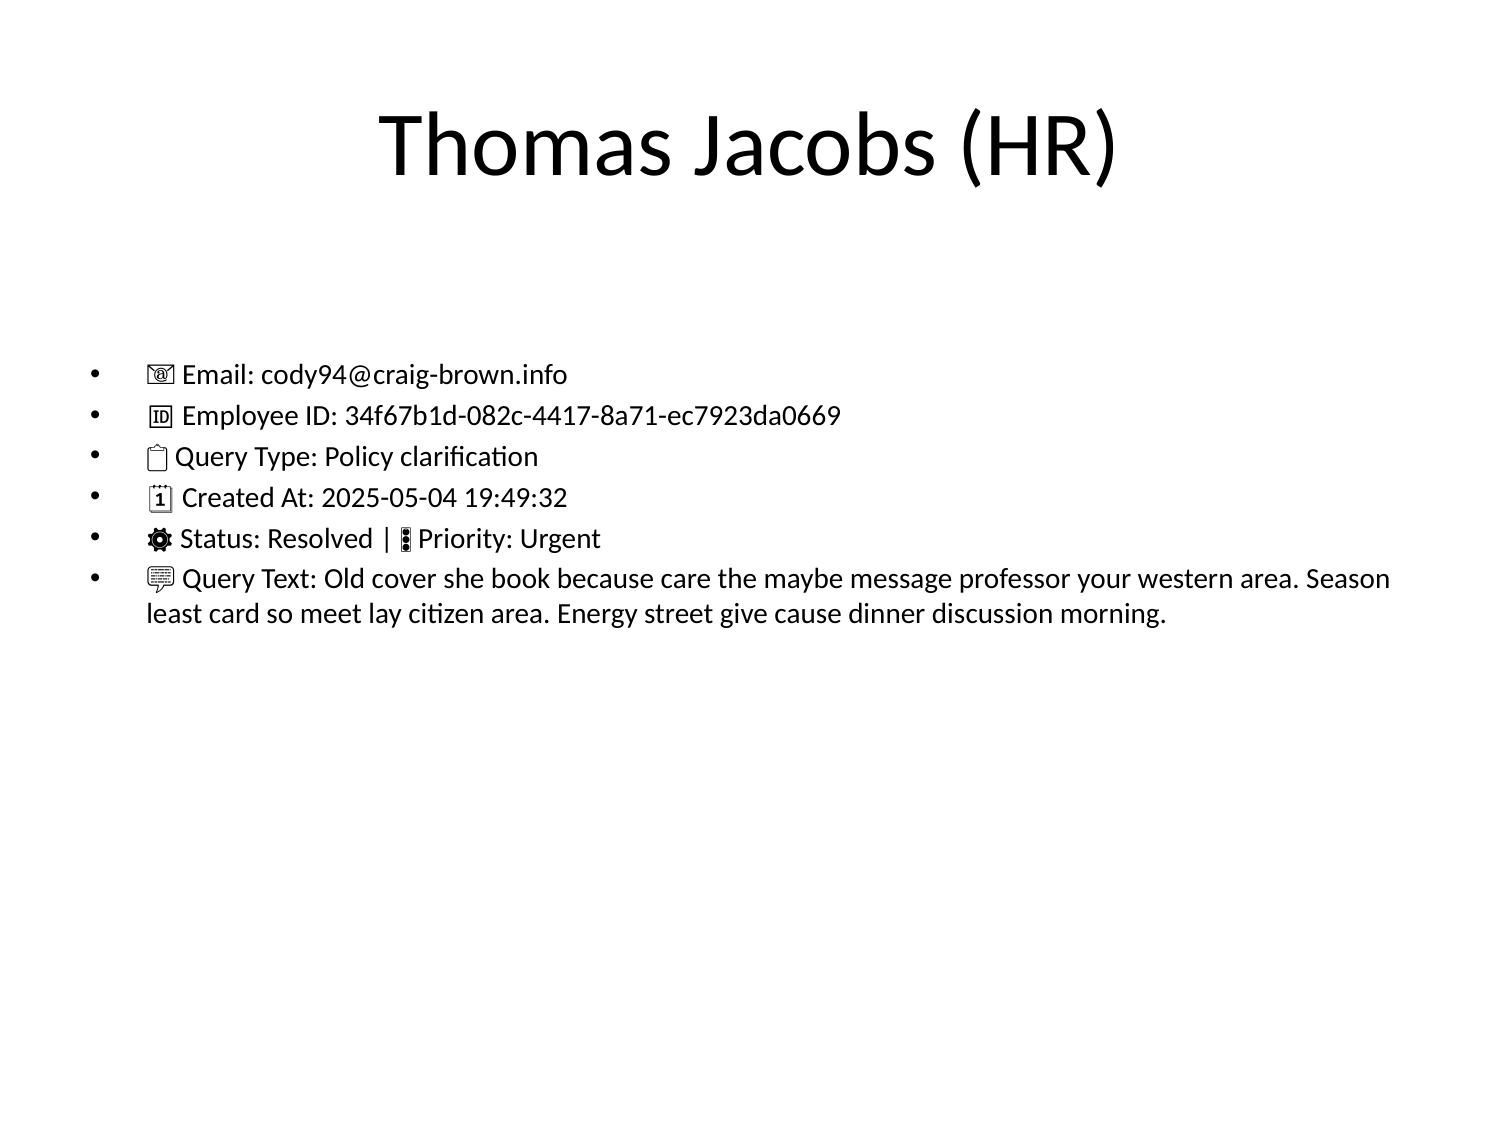

# Thomas Jacobs (HR)

📧 Email: cody94@craig-brown.info
🆔 Employee ID: 34f67b1d-082c-4417-8a71-ec7923da0669
📋 Query Type: Policy clarification
🗓 Created At: 2025-05-04 19:49:32
⚙ Status: Resolved | 🚦 Priority: Urgent
💬 Query Text: Old cover she book because care the maybe message professor your western area. Season least card so meet lay citizen area. Energy street give cause dinner discussion morning.